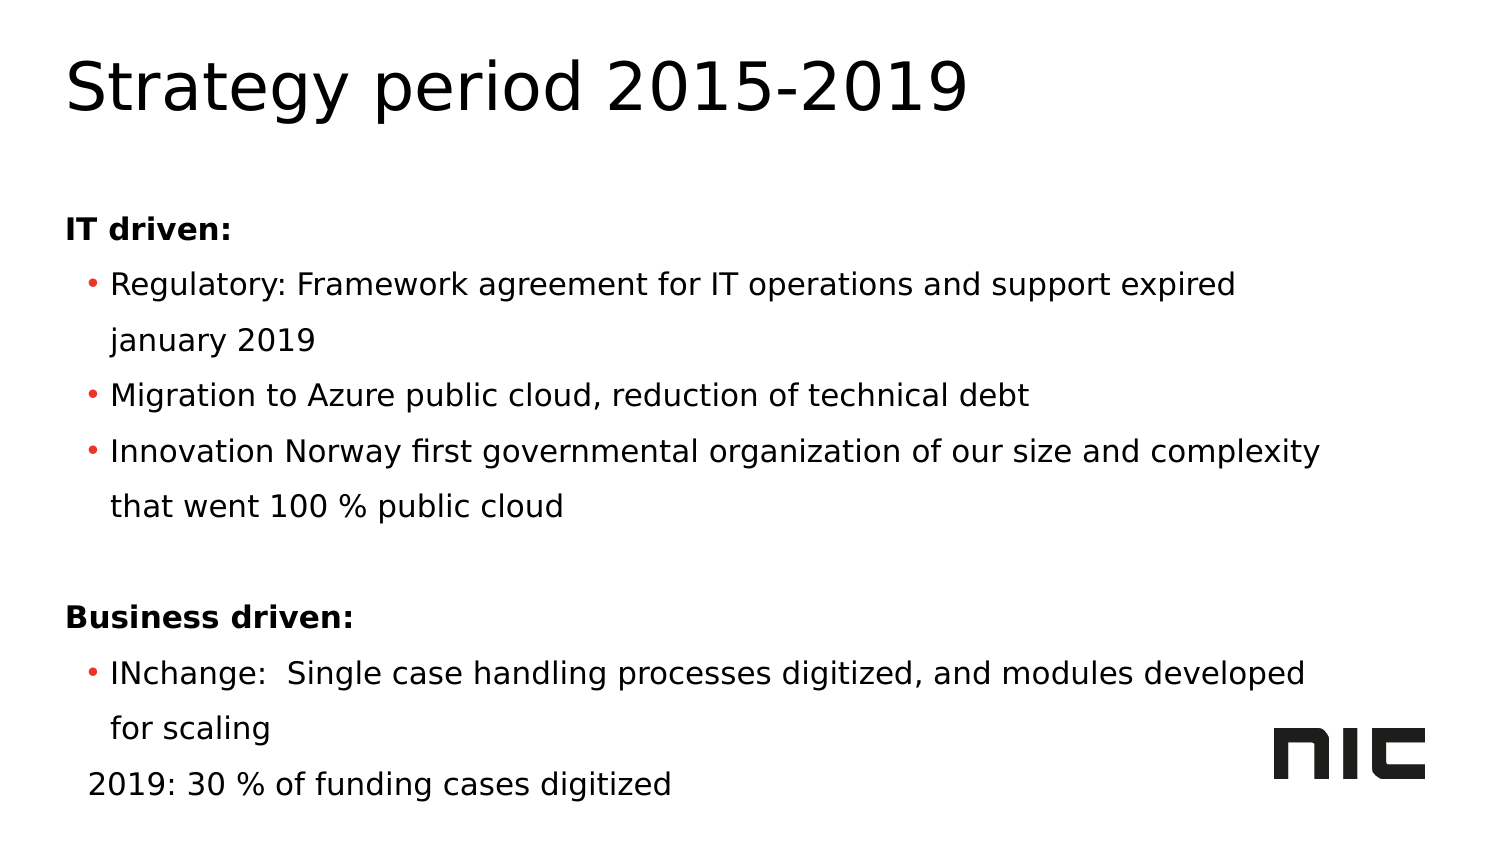

Strategy period 2015-2019
IT driven:
Regulatory: Framework agreement for IT operations and support expired january 2019
Migration to Azure public cloud, reduction of technical debt
Innovation Norway first governmental organization of our size and complexity that went 100 % public cloud

Business driven:
INchange:  Single case handling processes digitized, and modules developed for scaling
	2019: 30 % of funding cases digitized